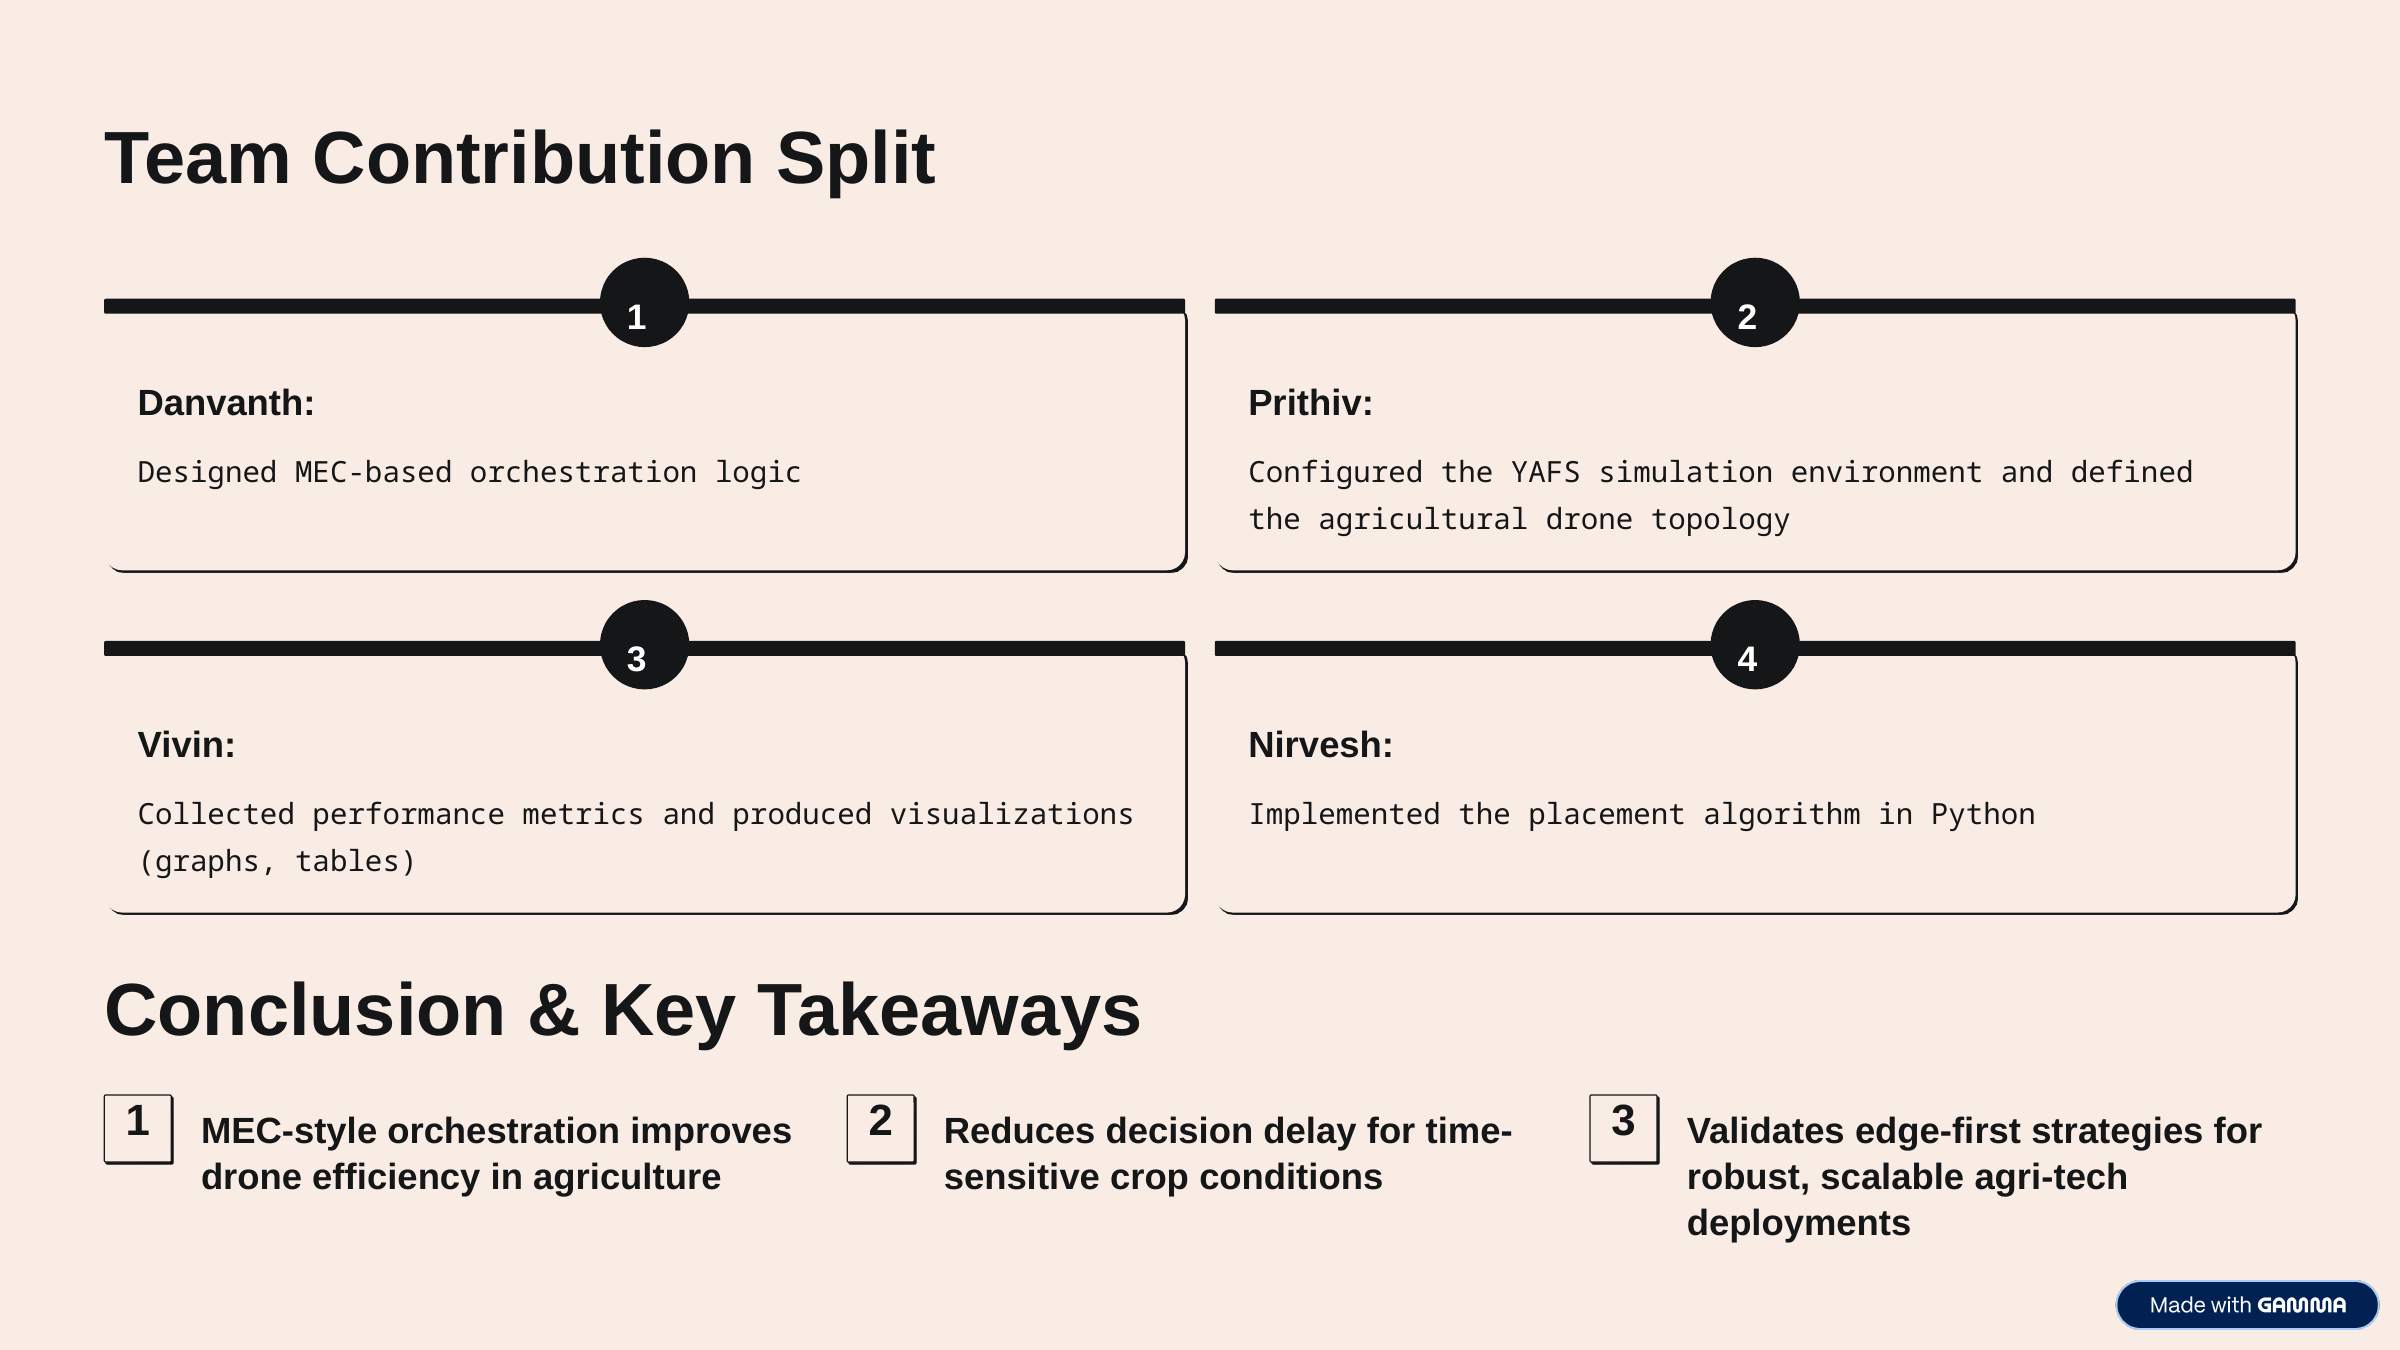

Team Contribution Split

1
2

Danvanth:
Prithiv:
Designed MEC-based orchestration logic
Configured the YAFS simulation environment and defined the agricultural drone topology

3
4

Vivin:
Nirvesh:
Collected performance metrics and produced visualizations (graphs, tables)
Implemented the placement algorithm in Python
Conclusion & Key Takeaways

1
2
3
MEC-style orchestration improves drone efficiency in agriculture
Reduces decision delay for time-sensitive crop conditions
Validates edge-first strategies for robust, scalable agri-tech deployments